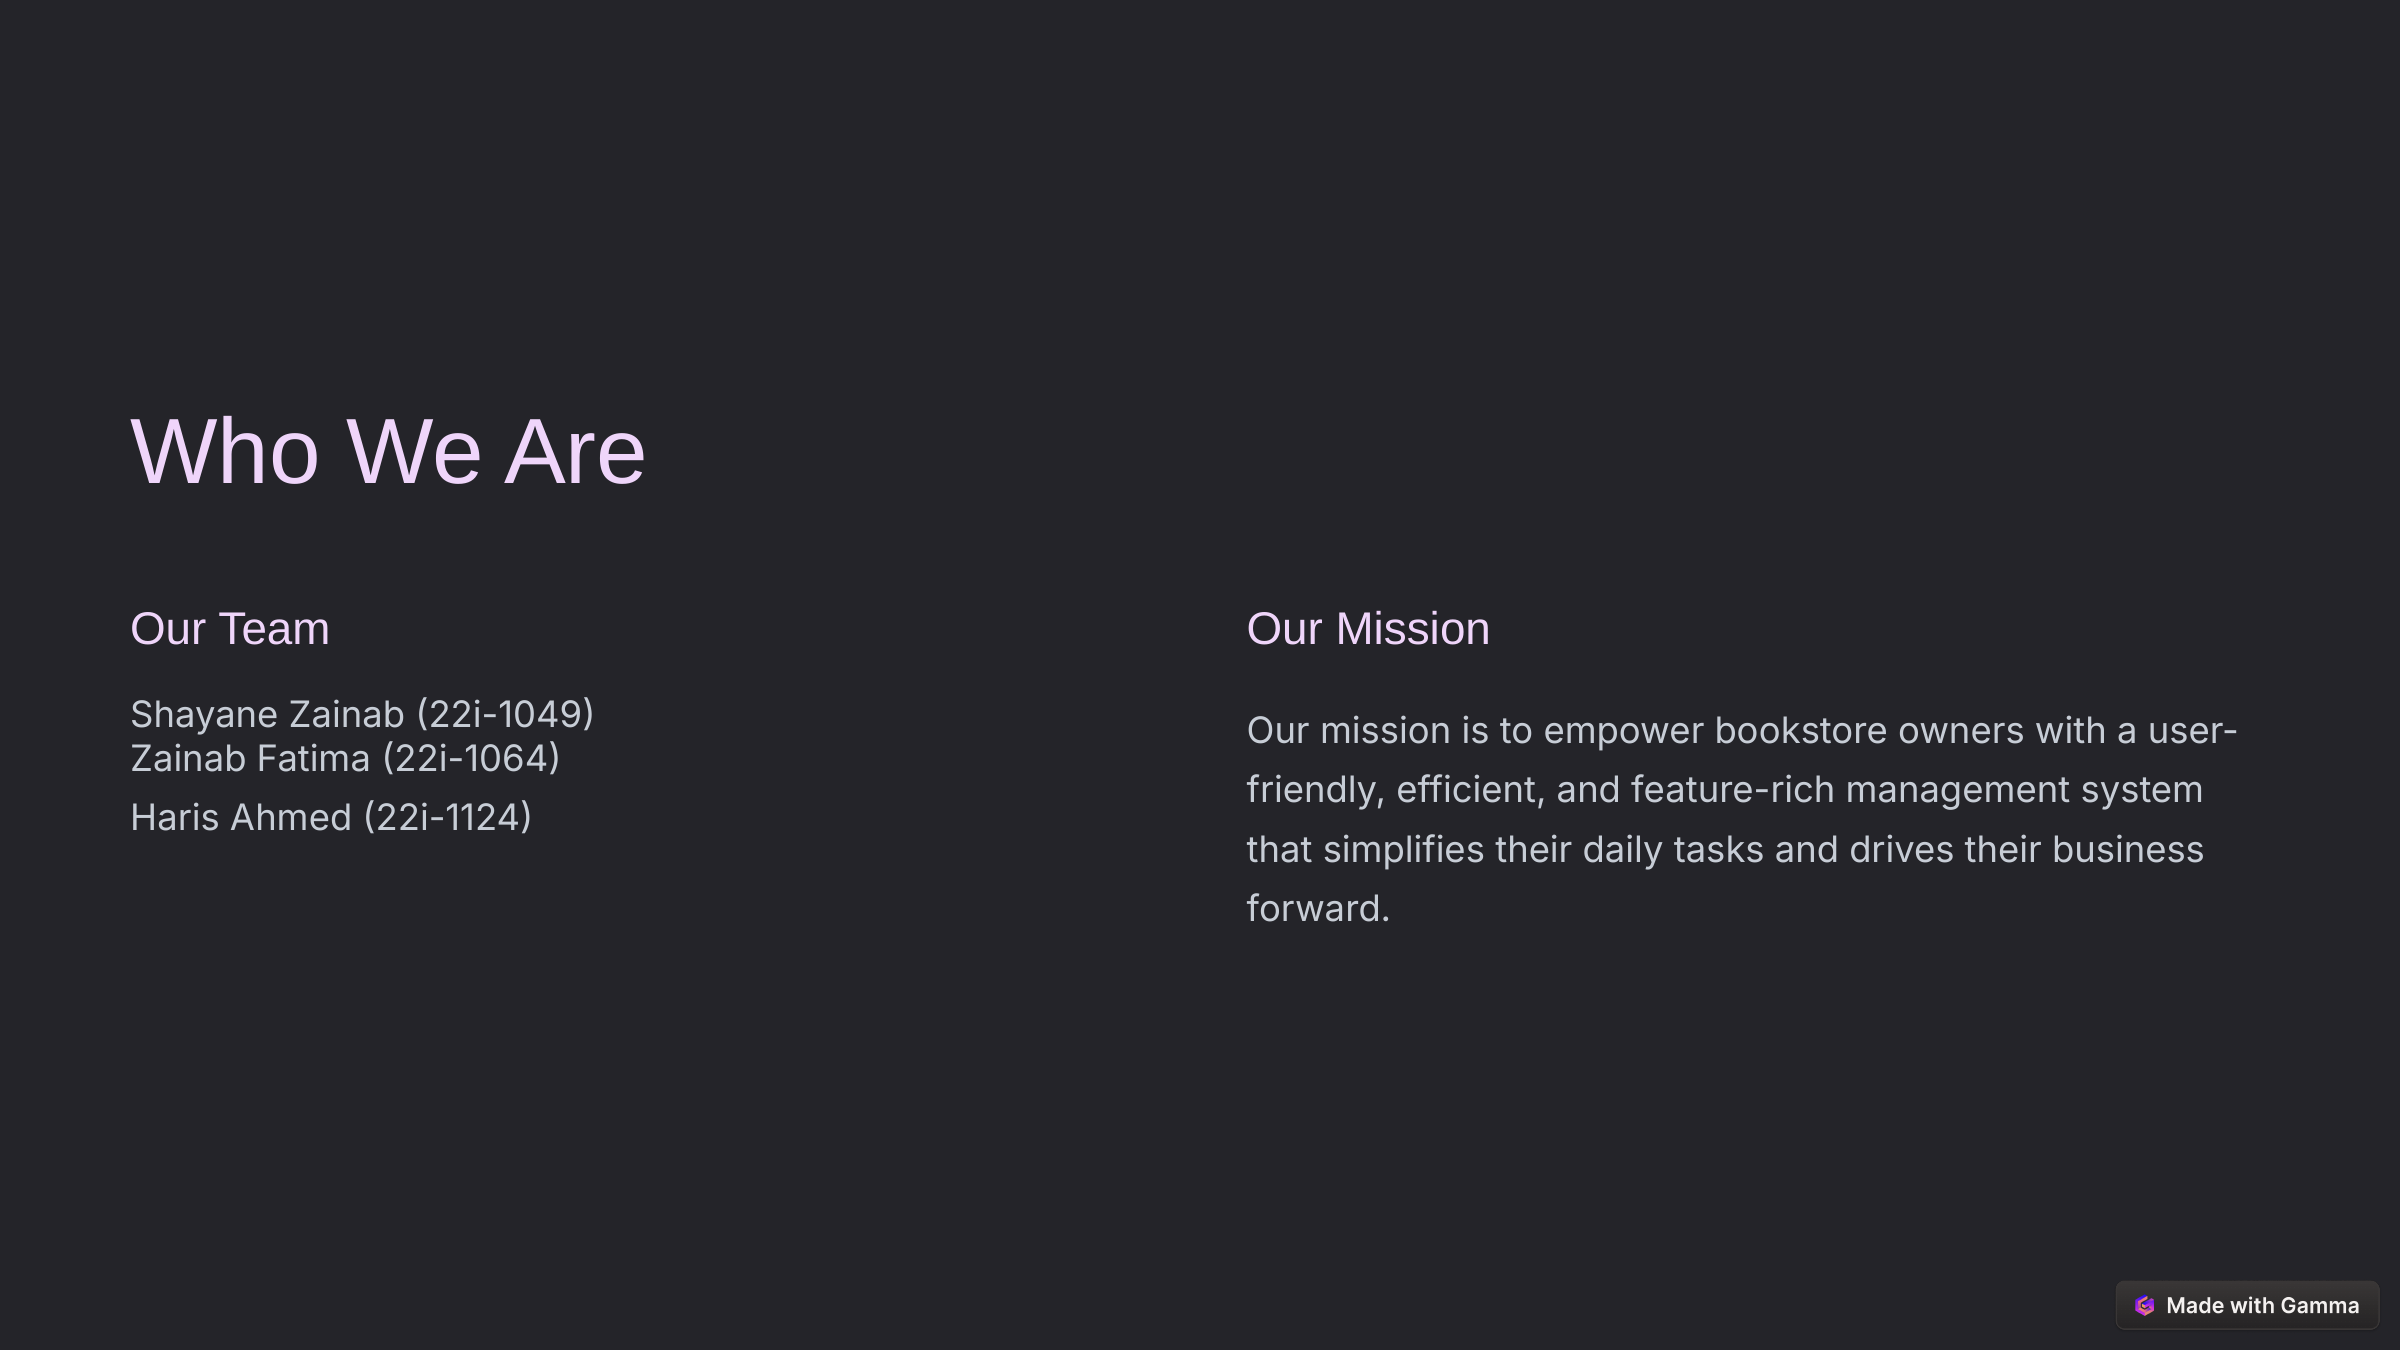

Who We Are
Our Team
Our Mission
Shayane Zainab (22i-1049)
Zainab Fatima (22i-1064)
Haris Ahmed (22i-1124)
Our mission is to empower bookstore owners with a user-friendly, efficient, and feature-rich management system that simplifies their daily tasks and drives their business forward.